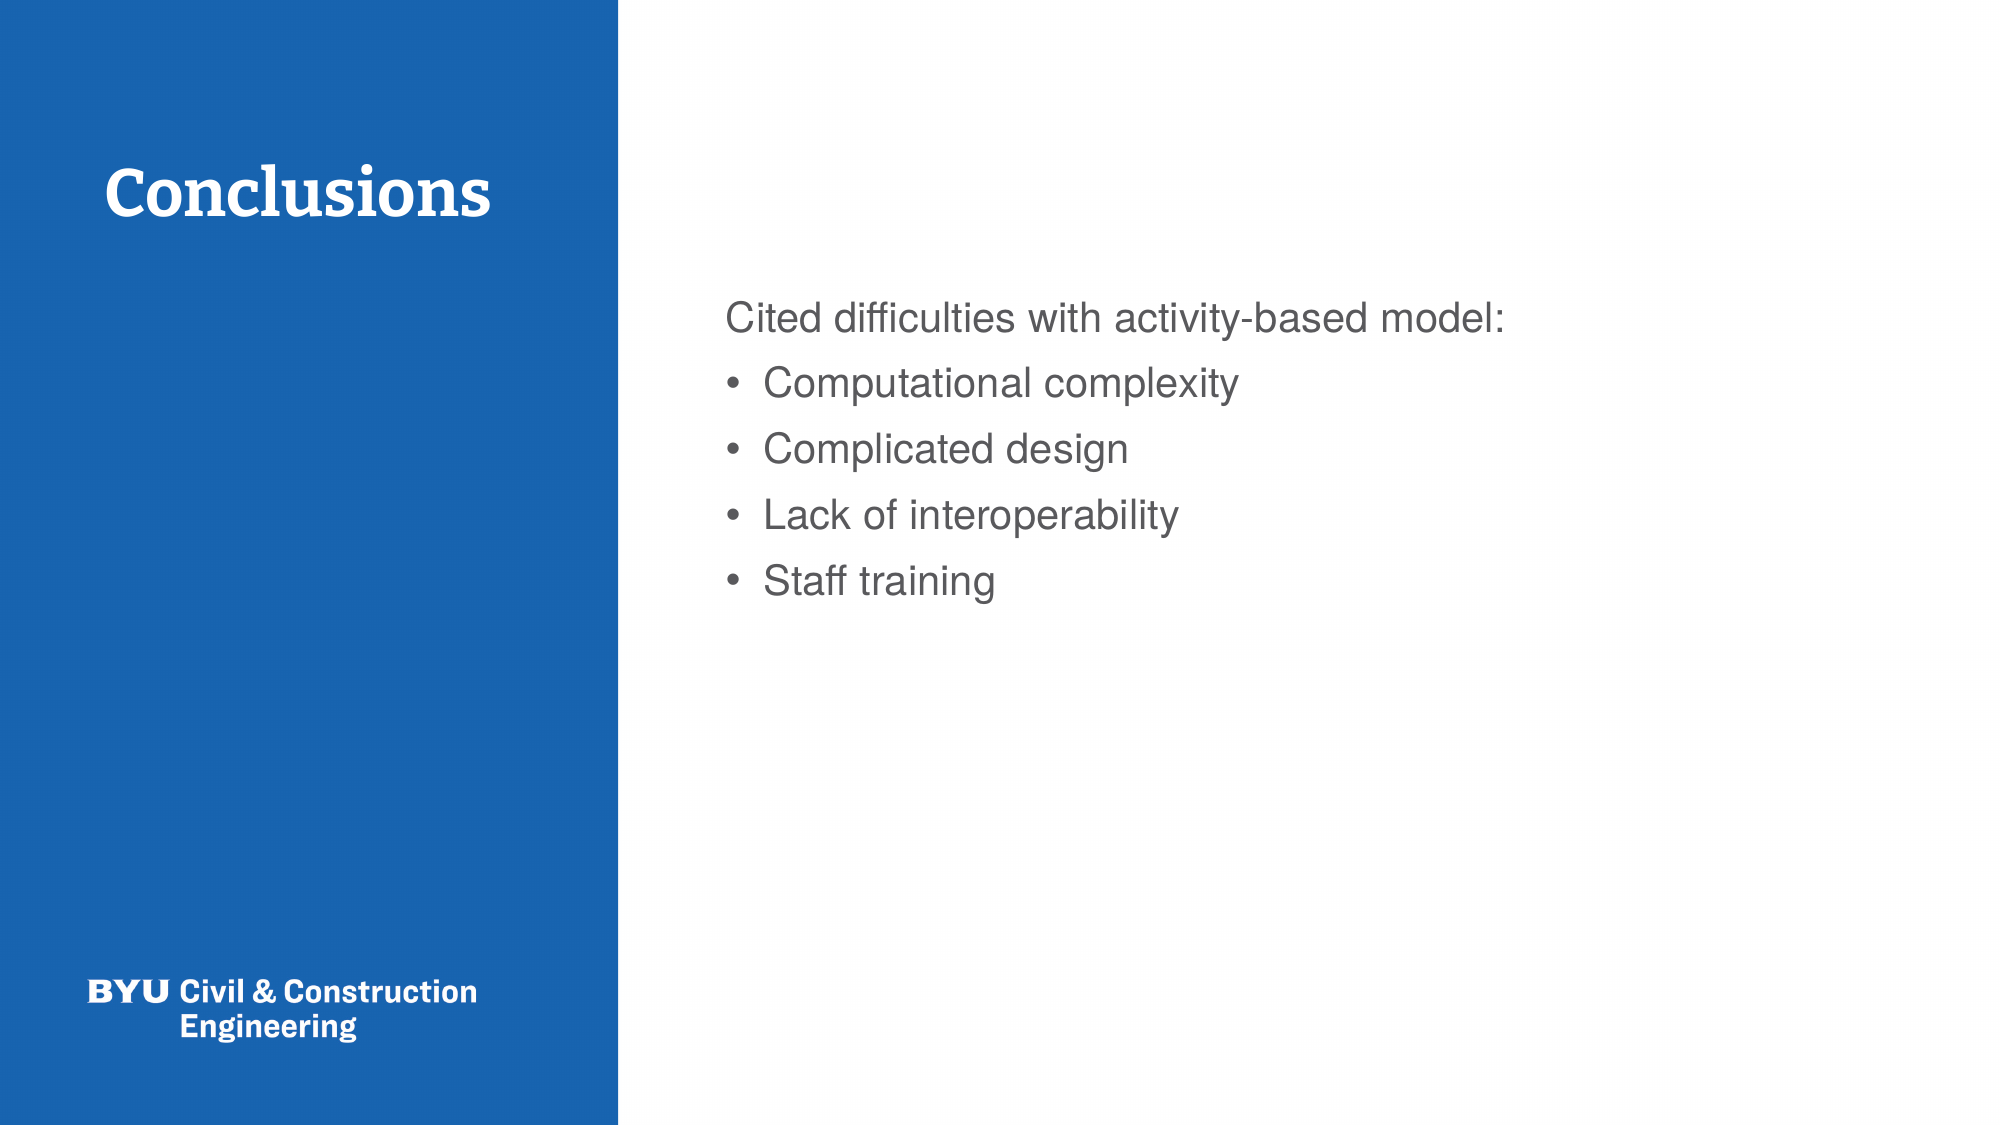

Cited difficulties with activity-based model:
Computational complexity
Complicated design
Lack of interoperability
Staff training

# Conclusions